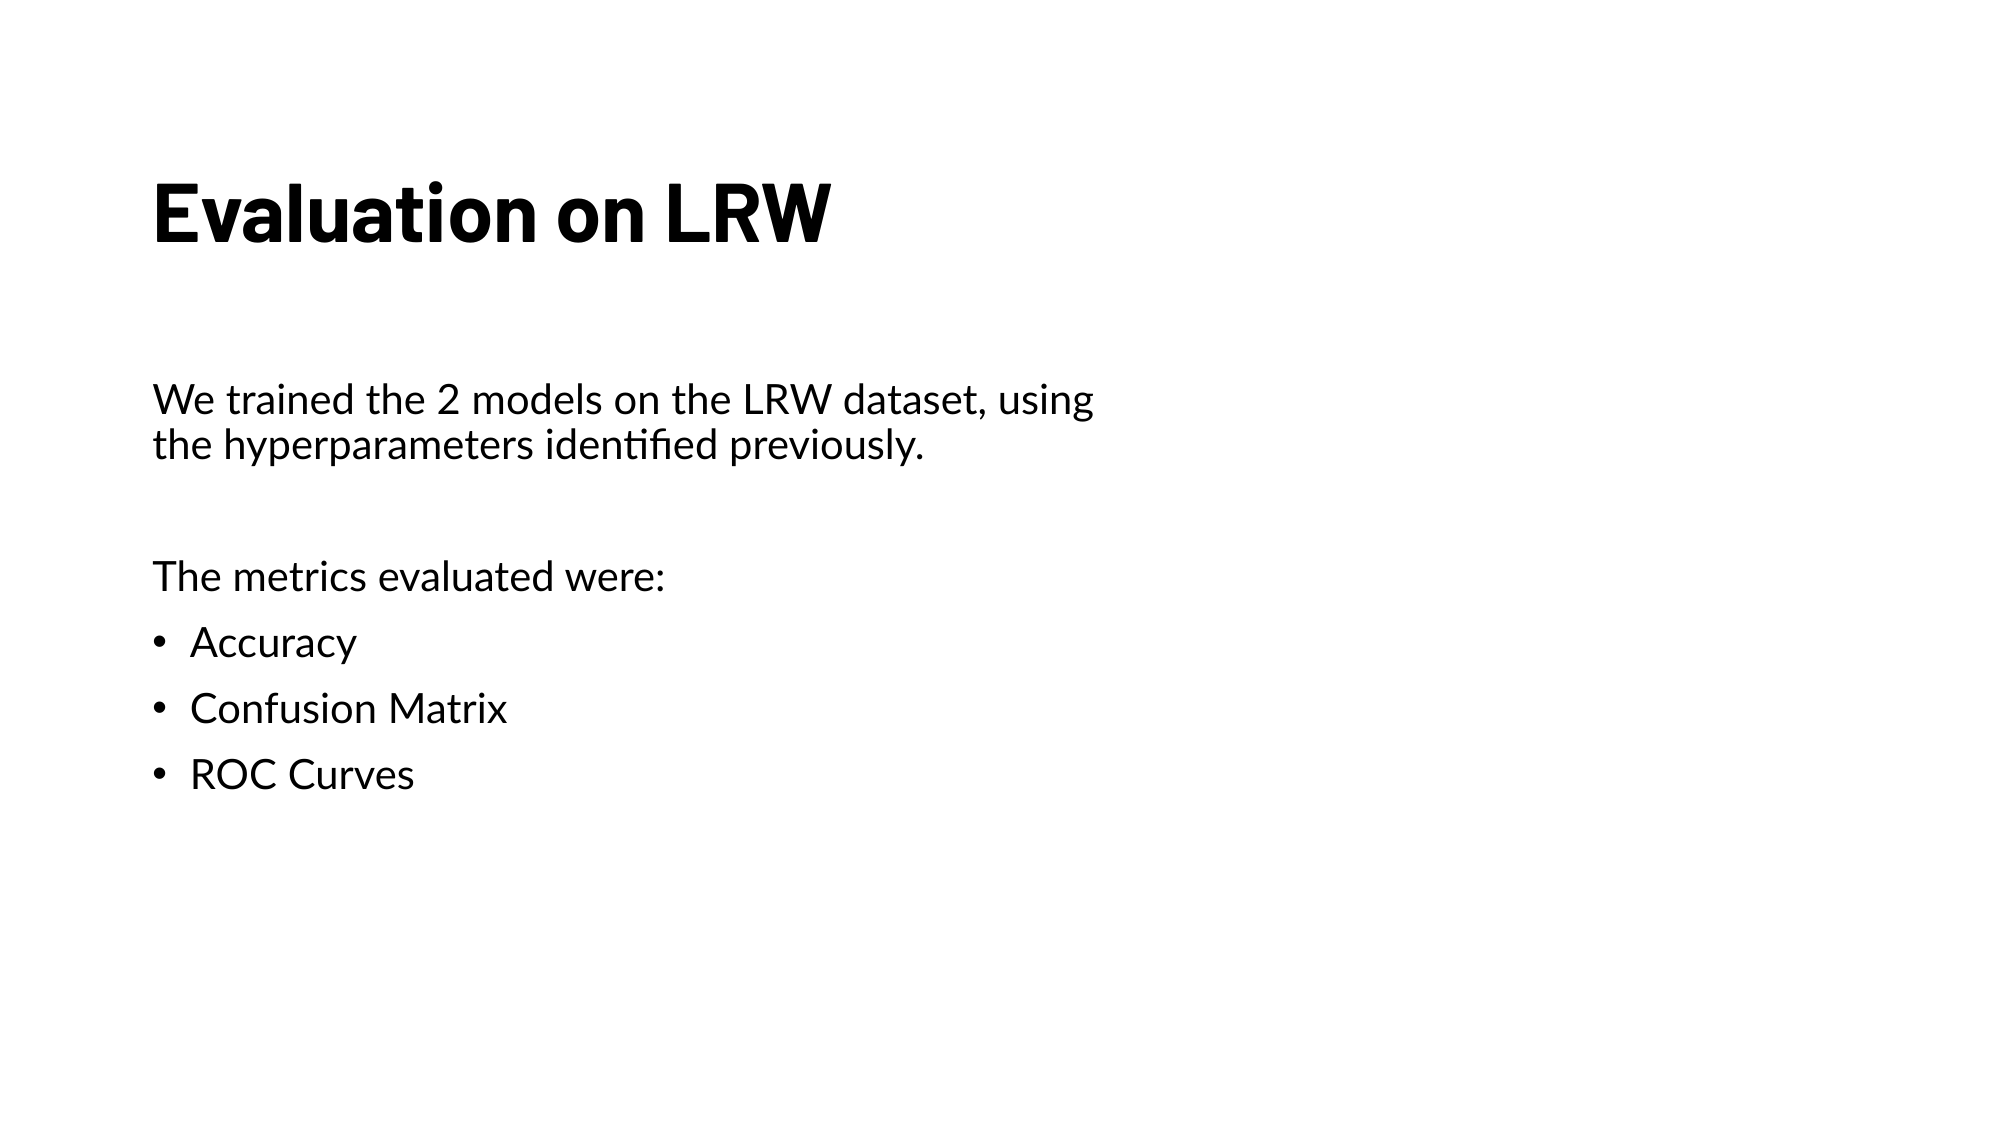

# Evaluation on LRW
We trained the 2 models on the LRW dataset, using the hyperparameters identified previously.

The metrics evaluated were:
Accuracy
Confusion Matrix
ROC Curves